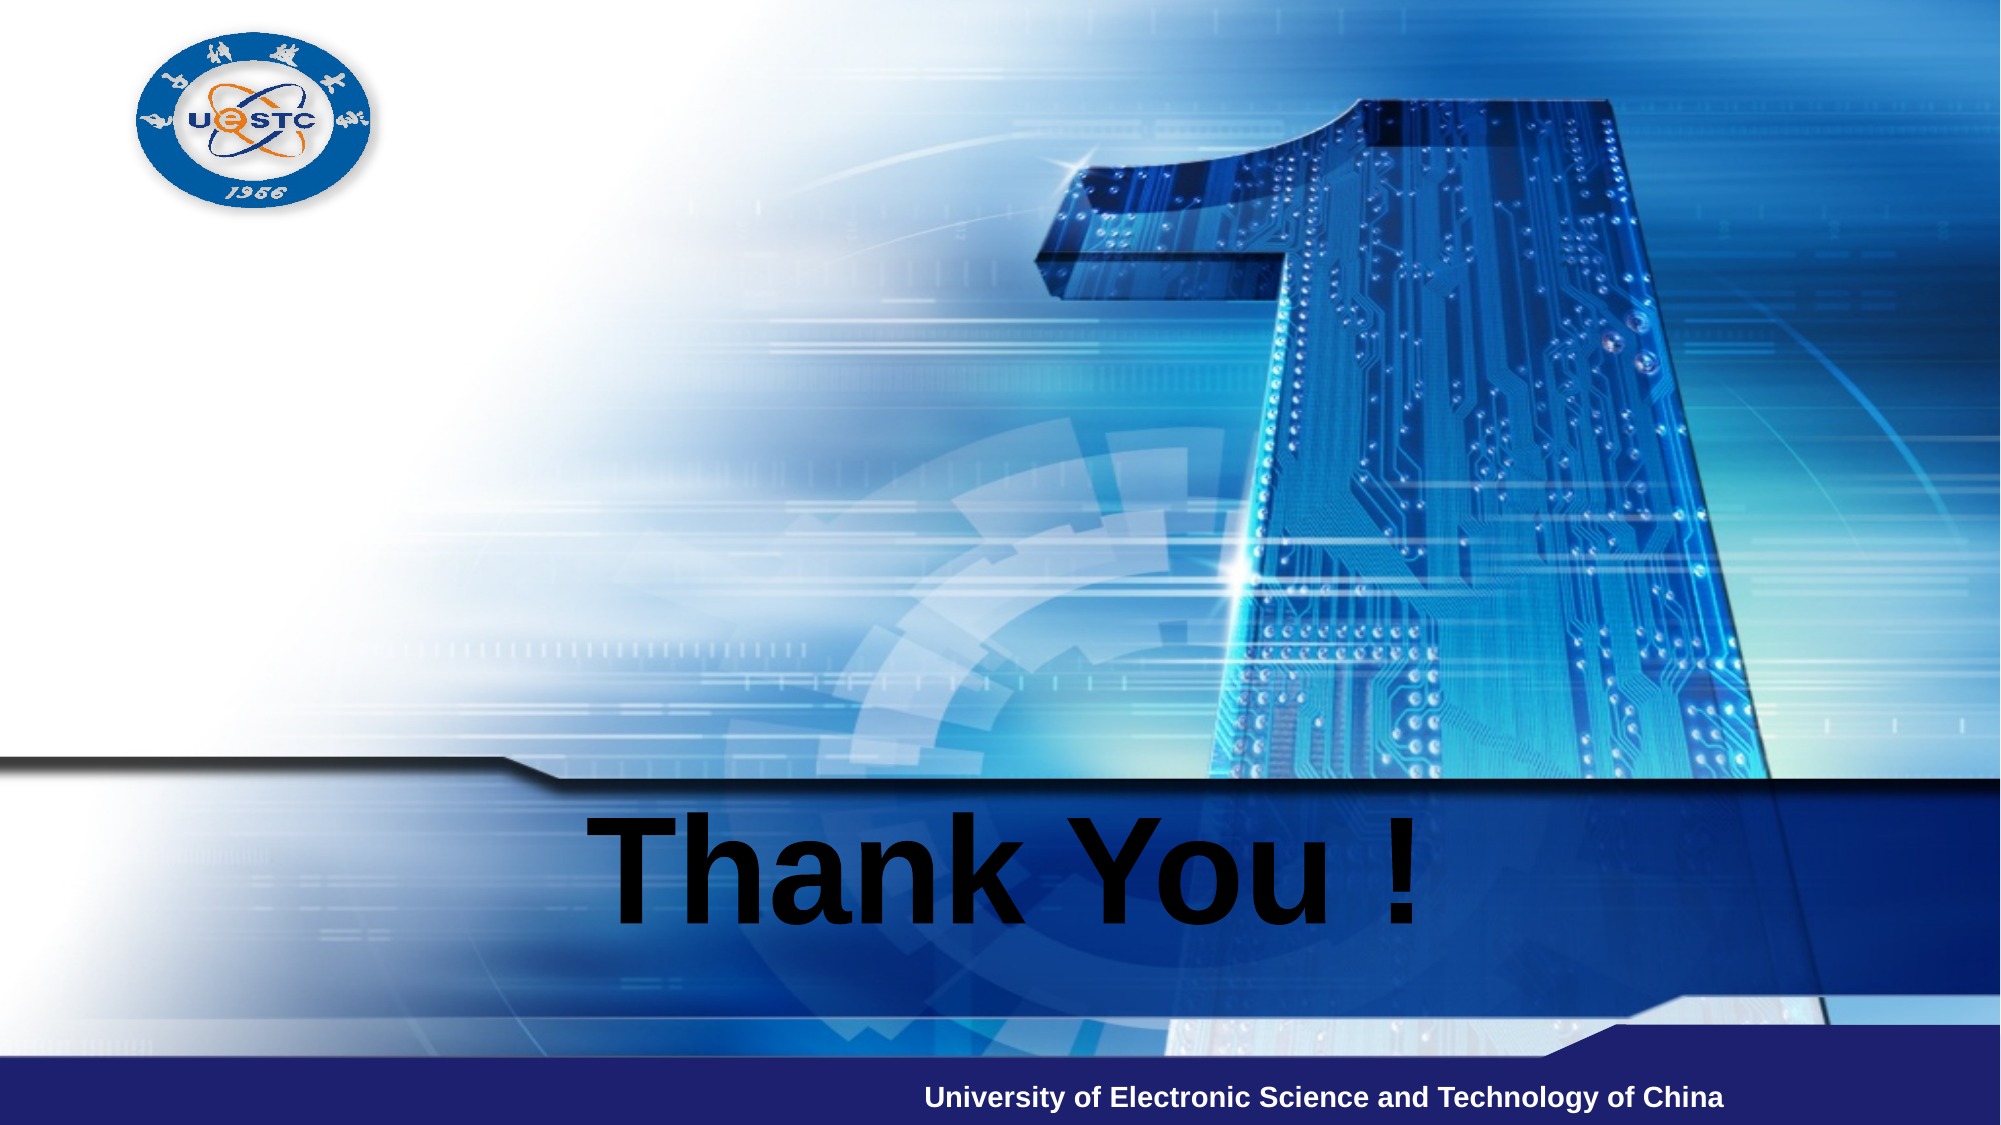

Thank You !

University of Electronic Science and Technology of China